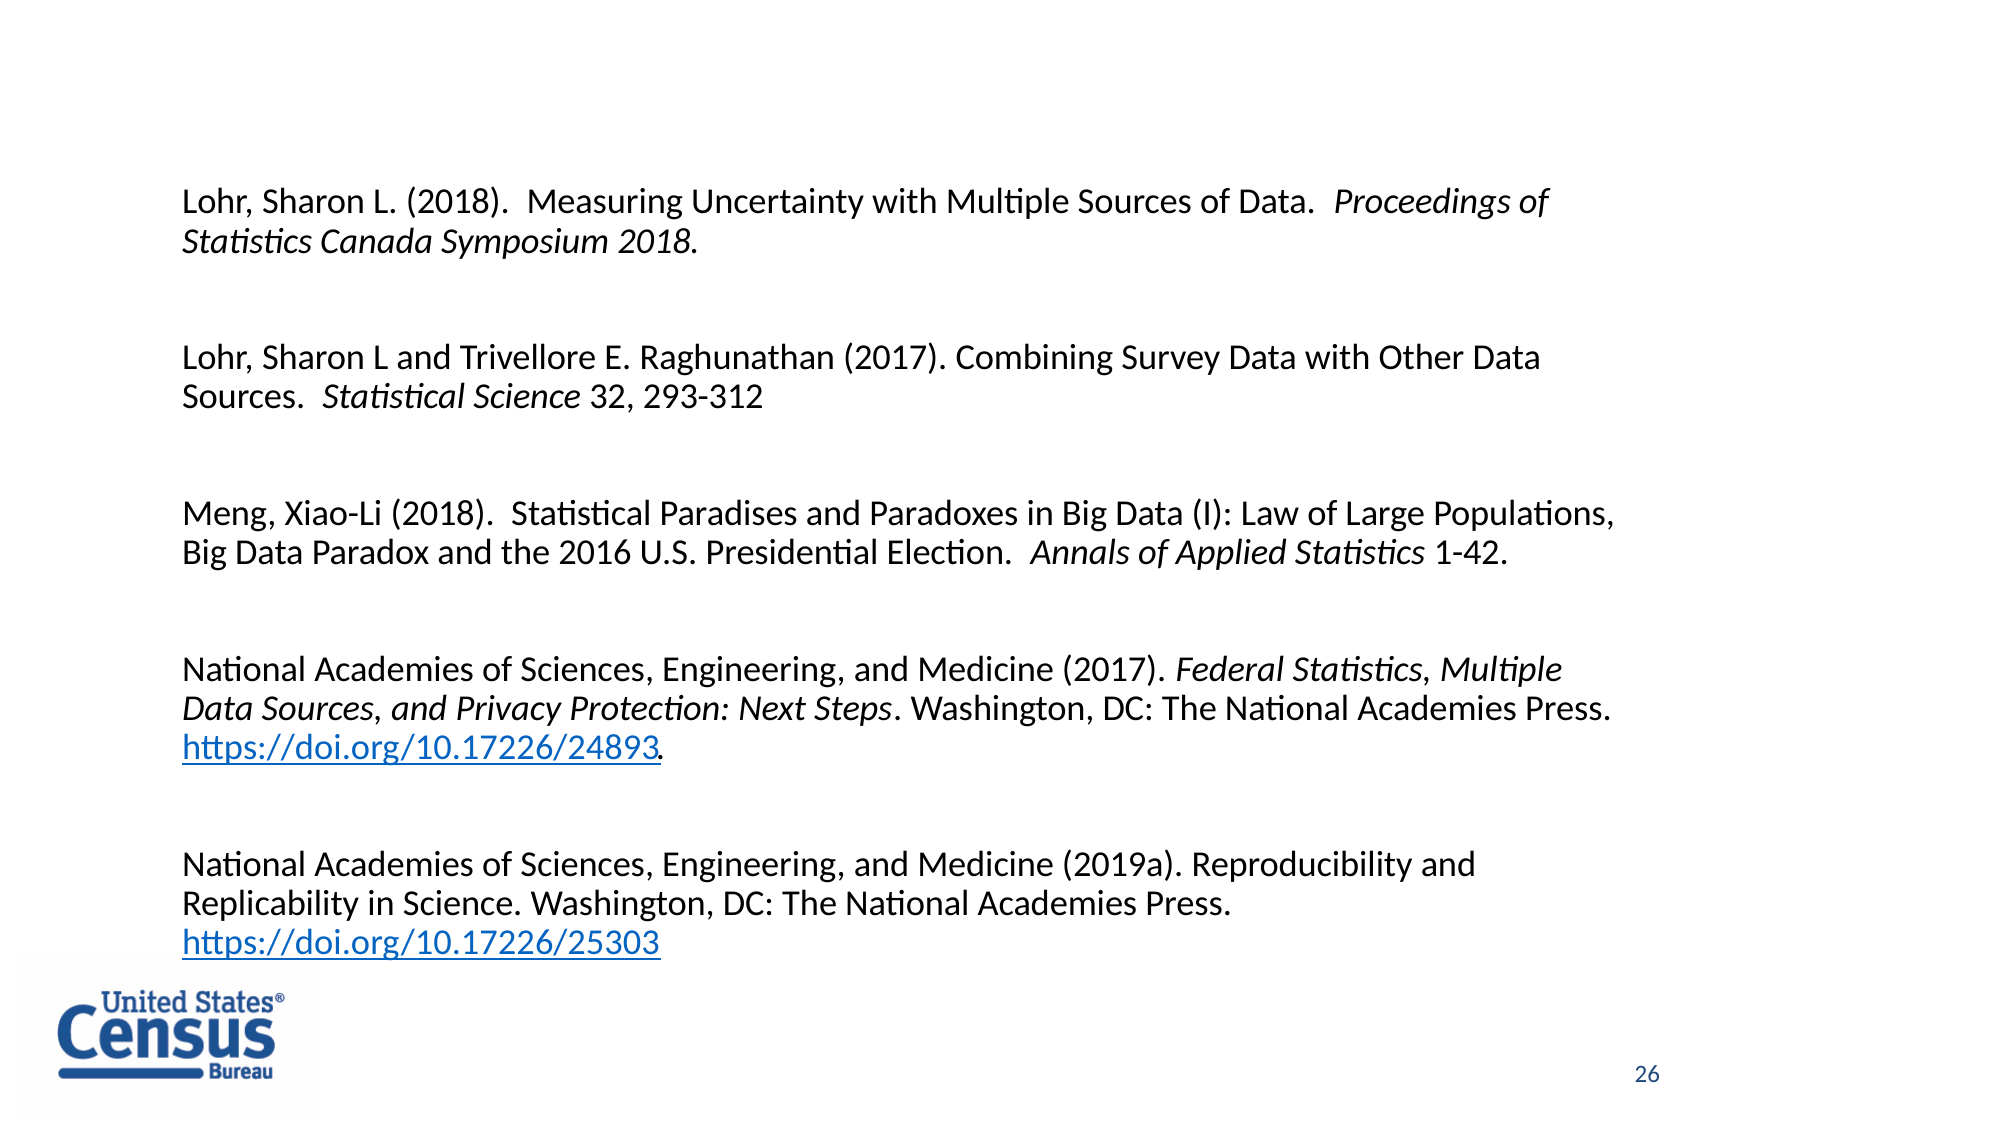

#
Lohr, Sharon L. (2018).  Measuring Uncertainty with Multiple Sources of Data.  Proceedings of Statistics Canada Symposium 2018.

Lohr, Sharon L and Trivellore E. Raghunathan (2017). Combining Survey Data with Other Data Sources.  Statistical Science 32, 293-312

Meng, Xiao-Li (2018).  Statistical Paradises and Paradoxes in Big Data (I): Law of Large Populations, Big Data Paradox and the 2016 U.S. Presidential Election.  Annals of Applied Statistics 1-42.

National Academies of Sciences, Engineering, and Medicine (2017). Federal Statistics, Multiple Data Sources, and Privacy Protection: Next Steps. Washington, DC: The National Academies Press. https://doi.org/10.17226/24893.

National Academies of Sciences, Engineering, and Medicine (2019a). Reproducibility and Replicability in Science. Washington, DC: The National Academies Press. https://doi.org/10.17226/25303

26